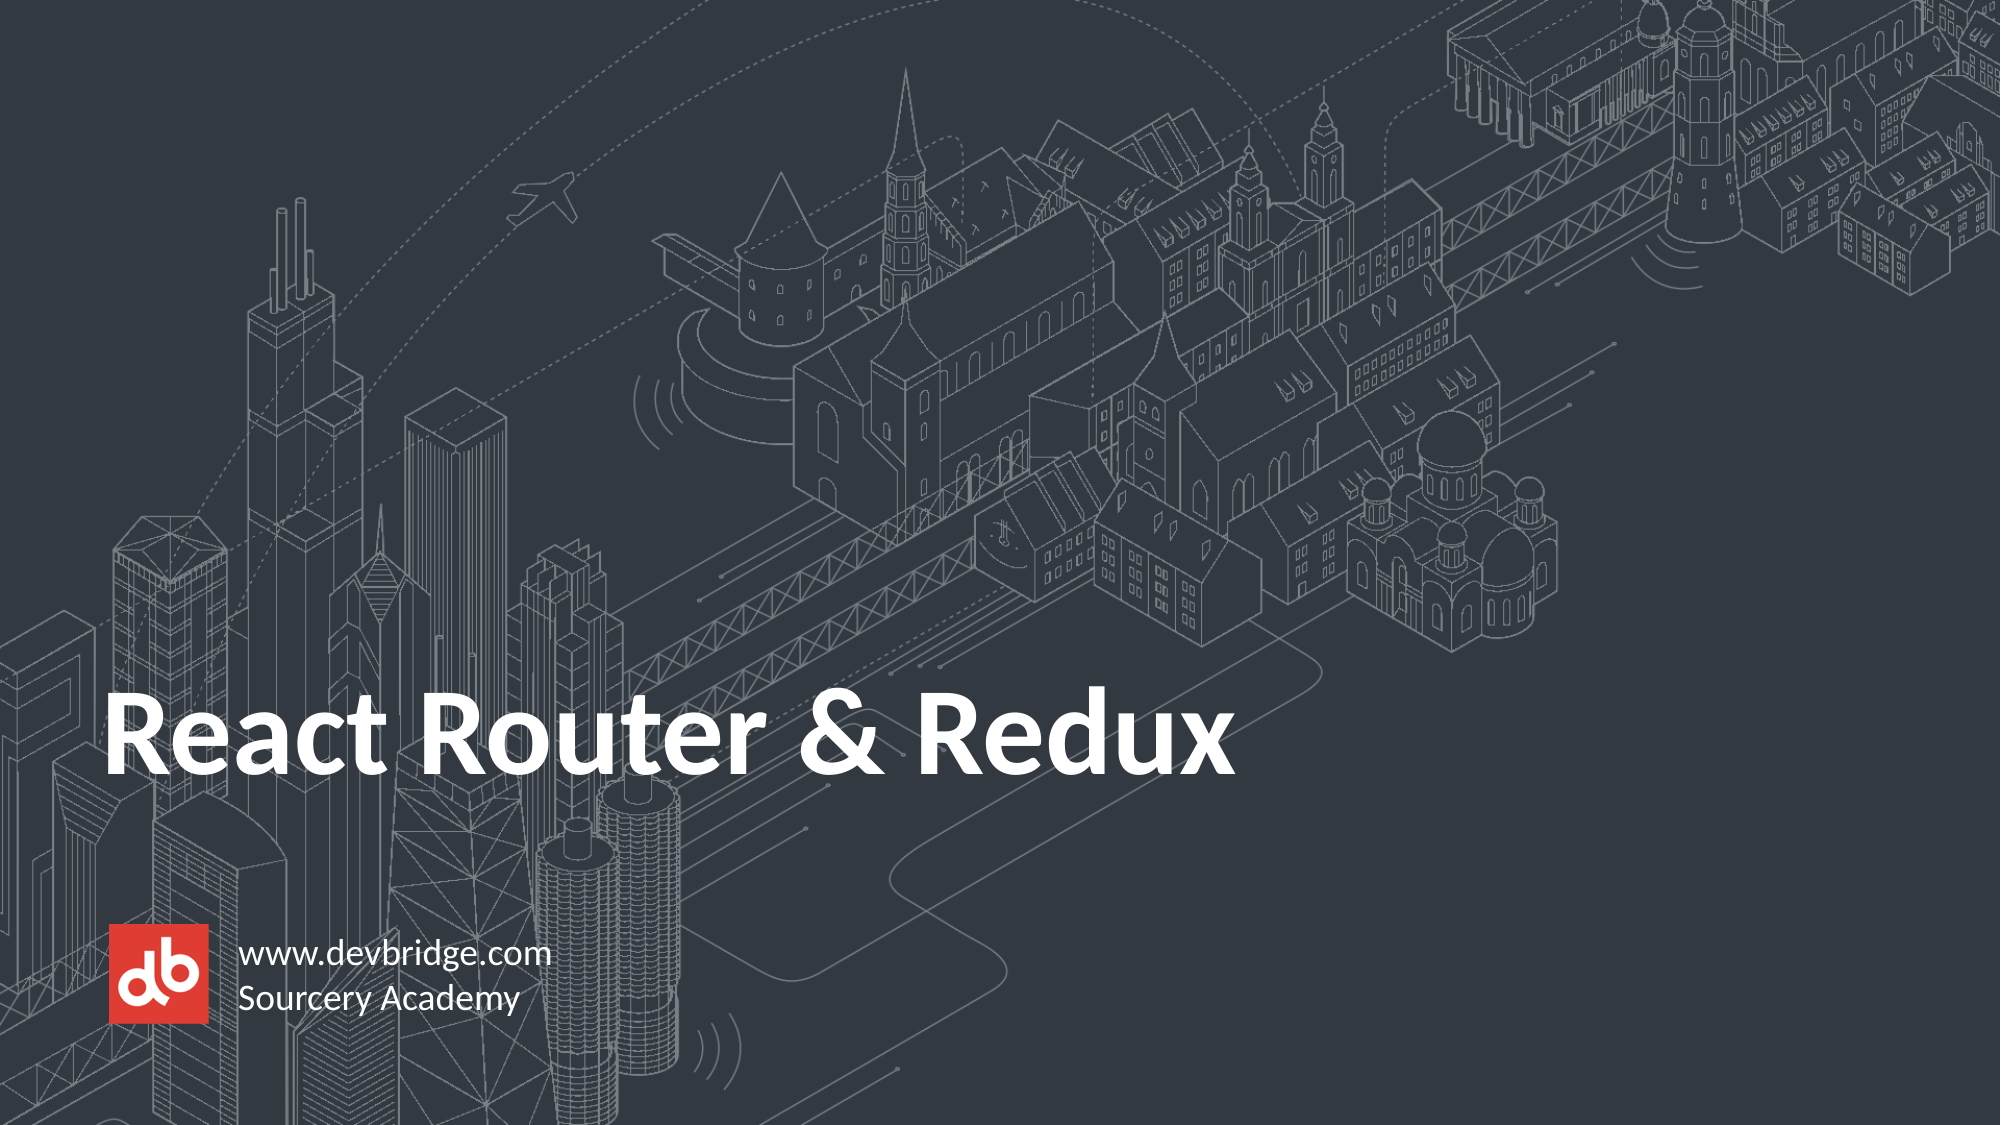

# React Router & Redux
www.devbridge.com
Sourcery Academy